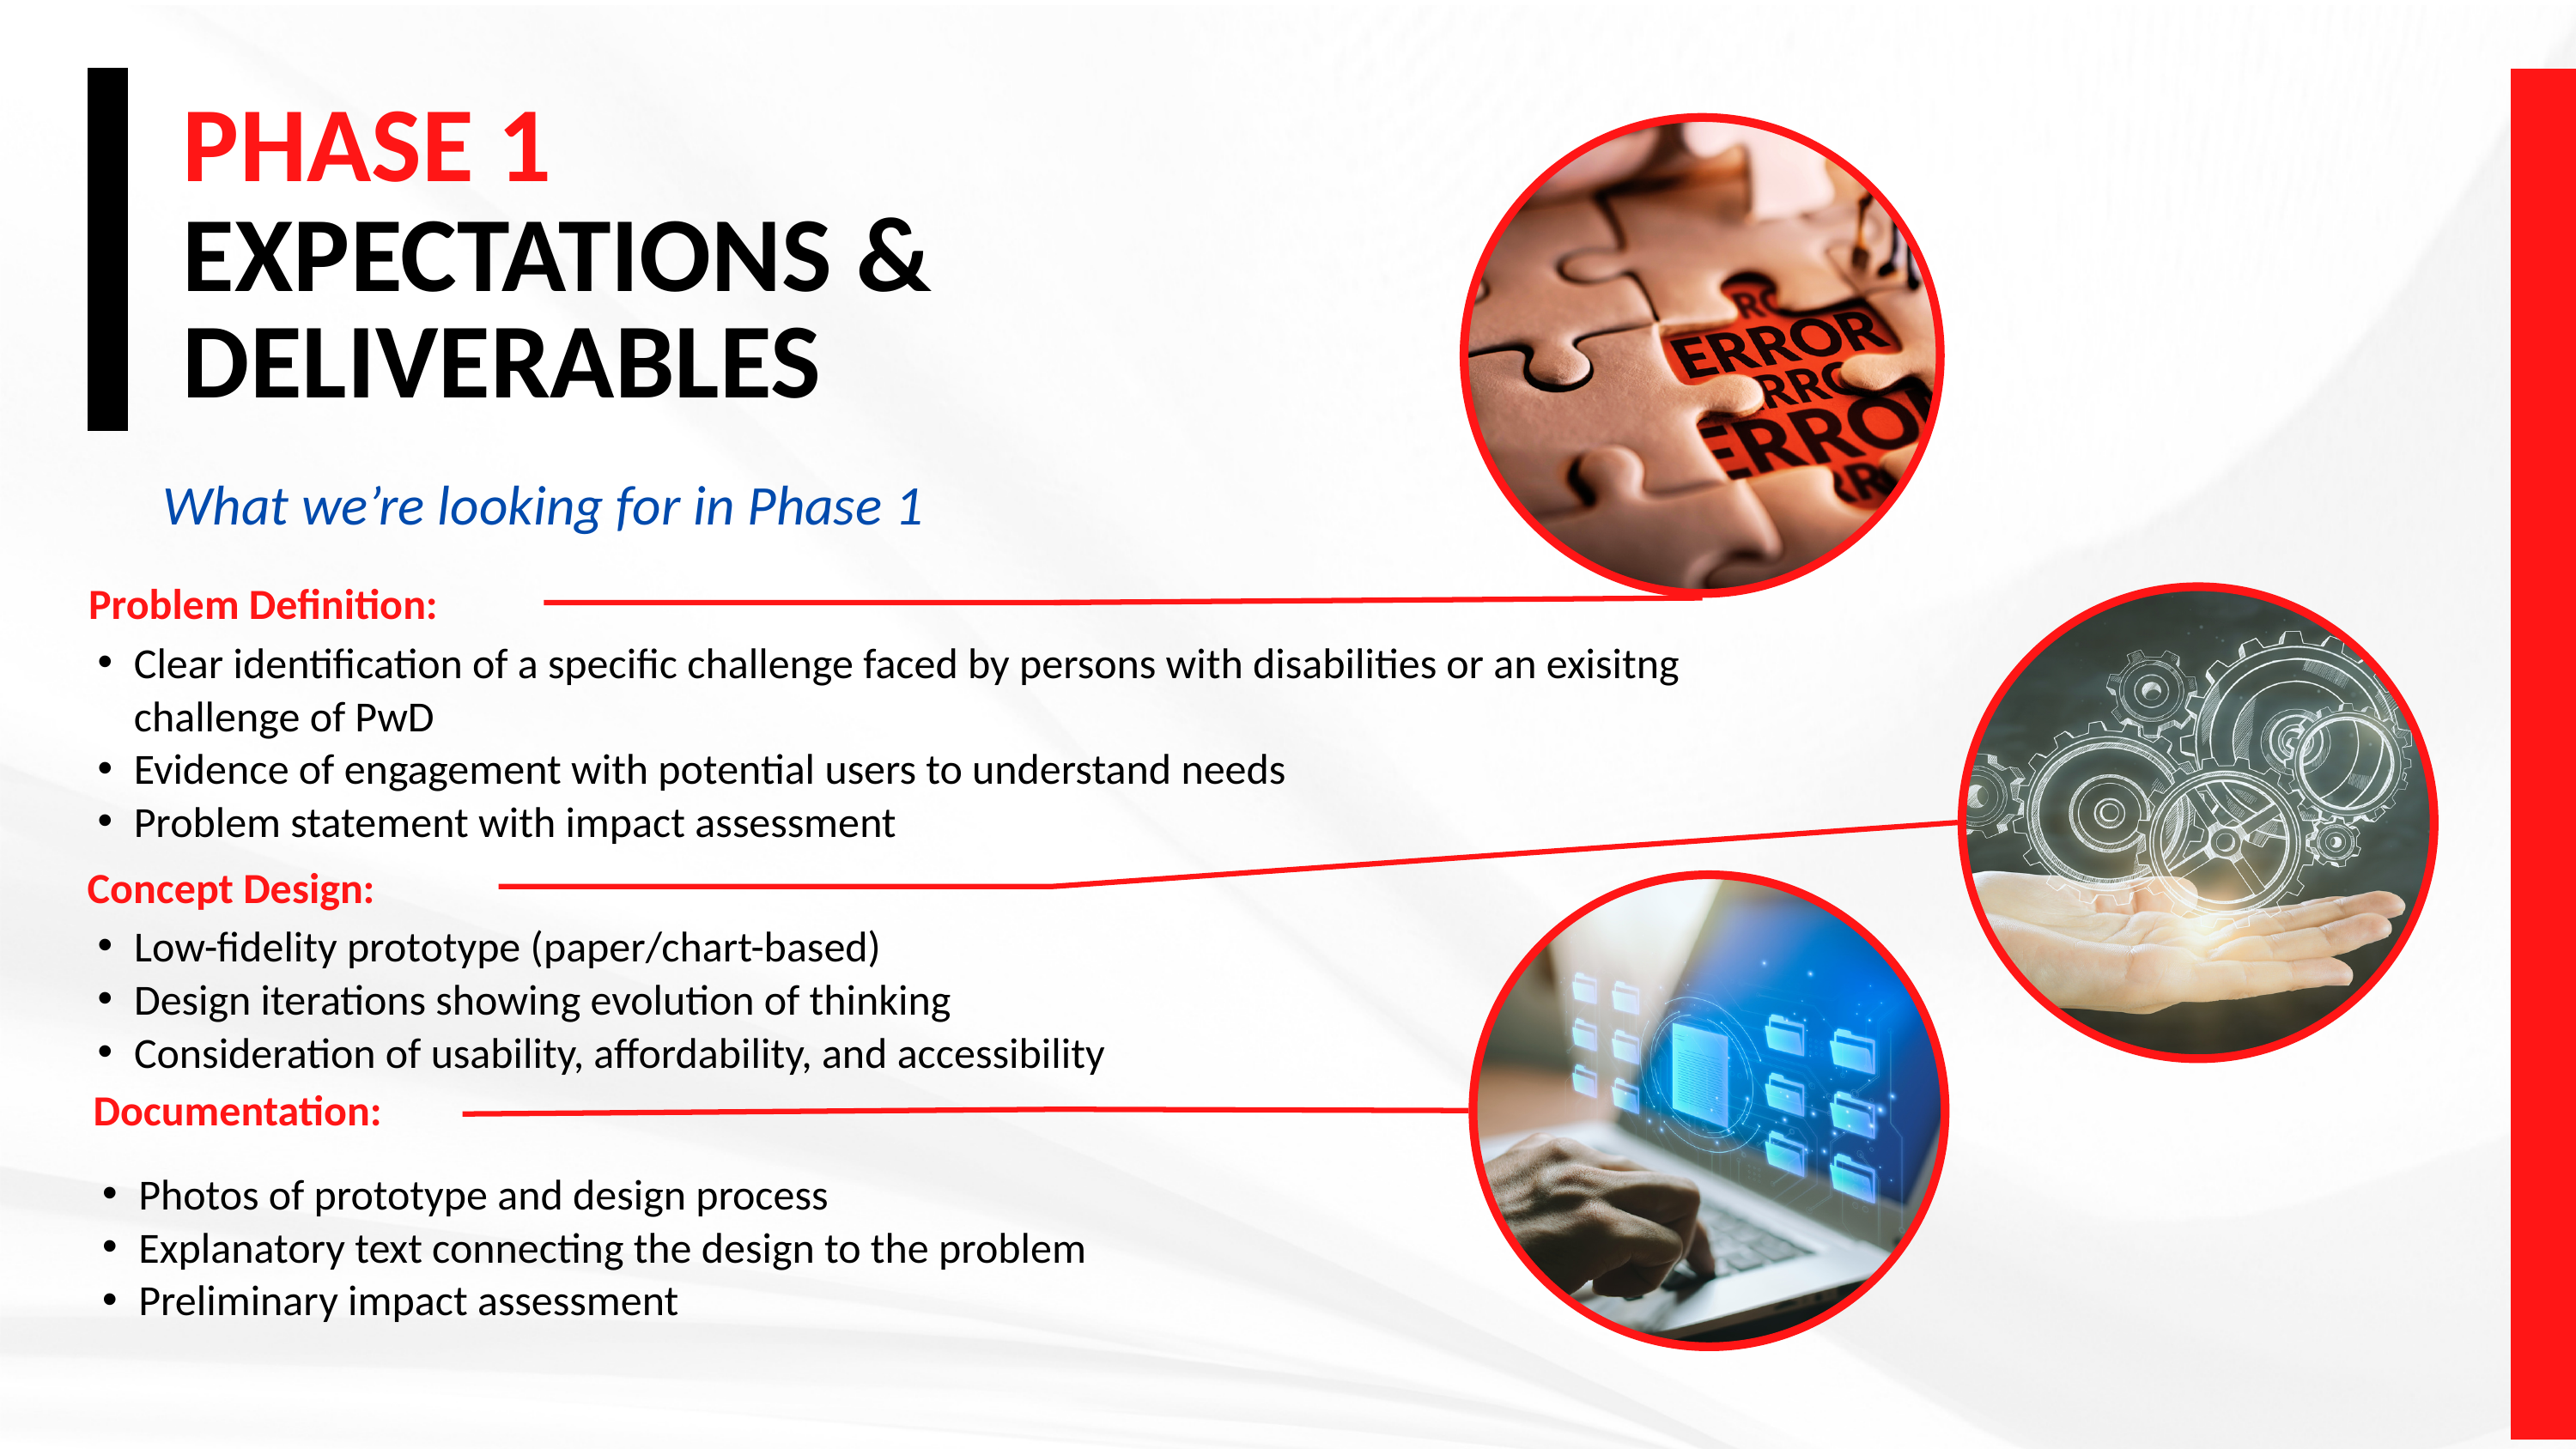

PHASE 1

EXPECTATIONS &
DELIVERABLES
What we’re looking for in Phase 1
Problem Definition:

Clear identification of a specific challenge faced by persons with disabilities or an exisitng challenge of PwD
Evidence of engagement with potential users to understand needs
Problem statement with impact assessment

Concept Design:

Low-fidelity prototype (paper/chart-based)
Design iterations showing evolution of thinking
Consideration of usability, affordability, and accessibility

Documentation:

Photos of prototype and design process
Explanatory text connecting the design to the problem
Preliminary impact assessment